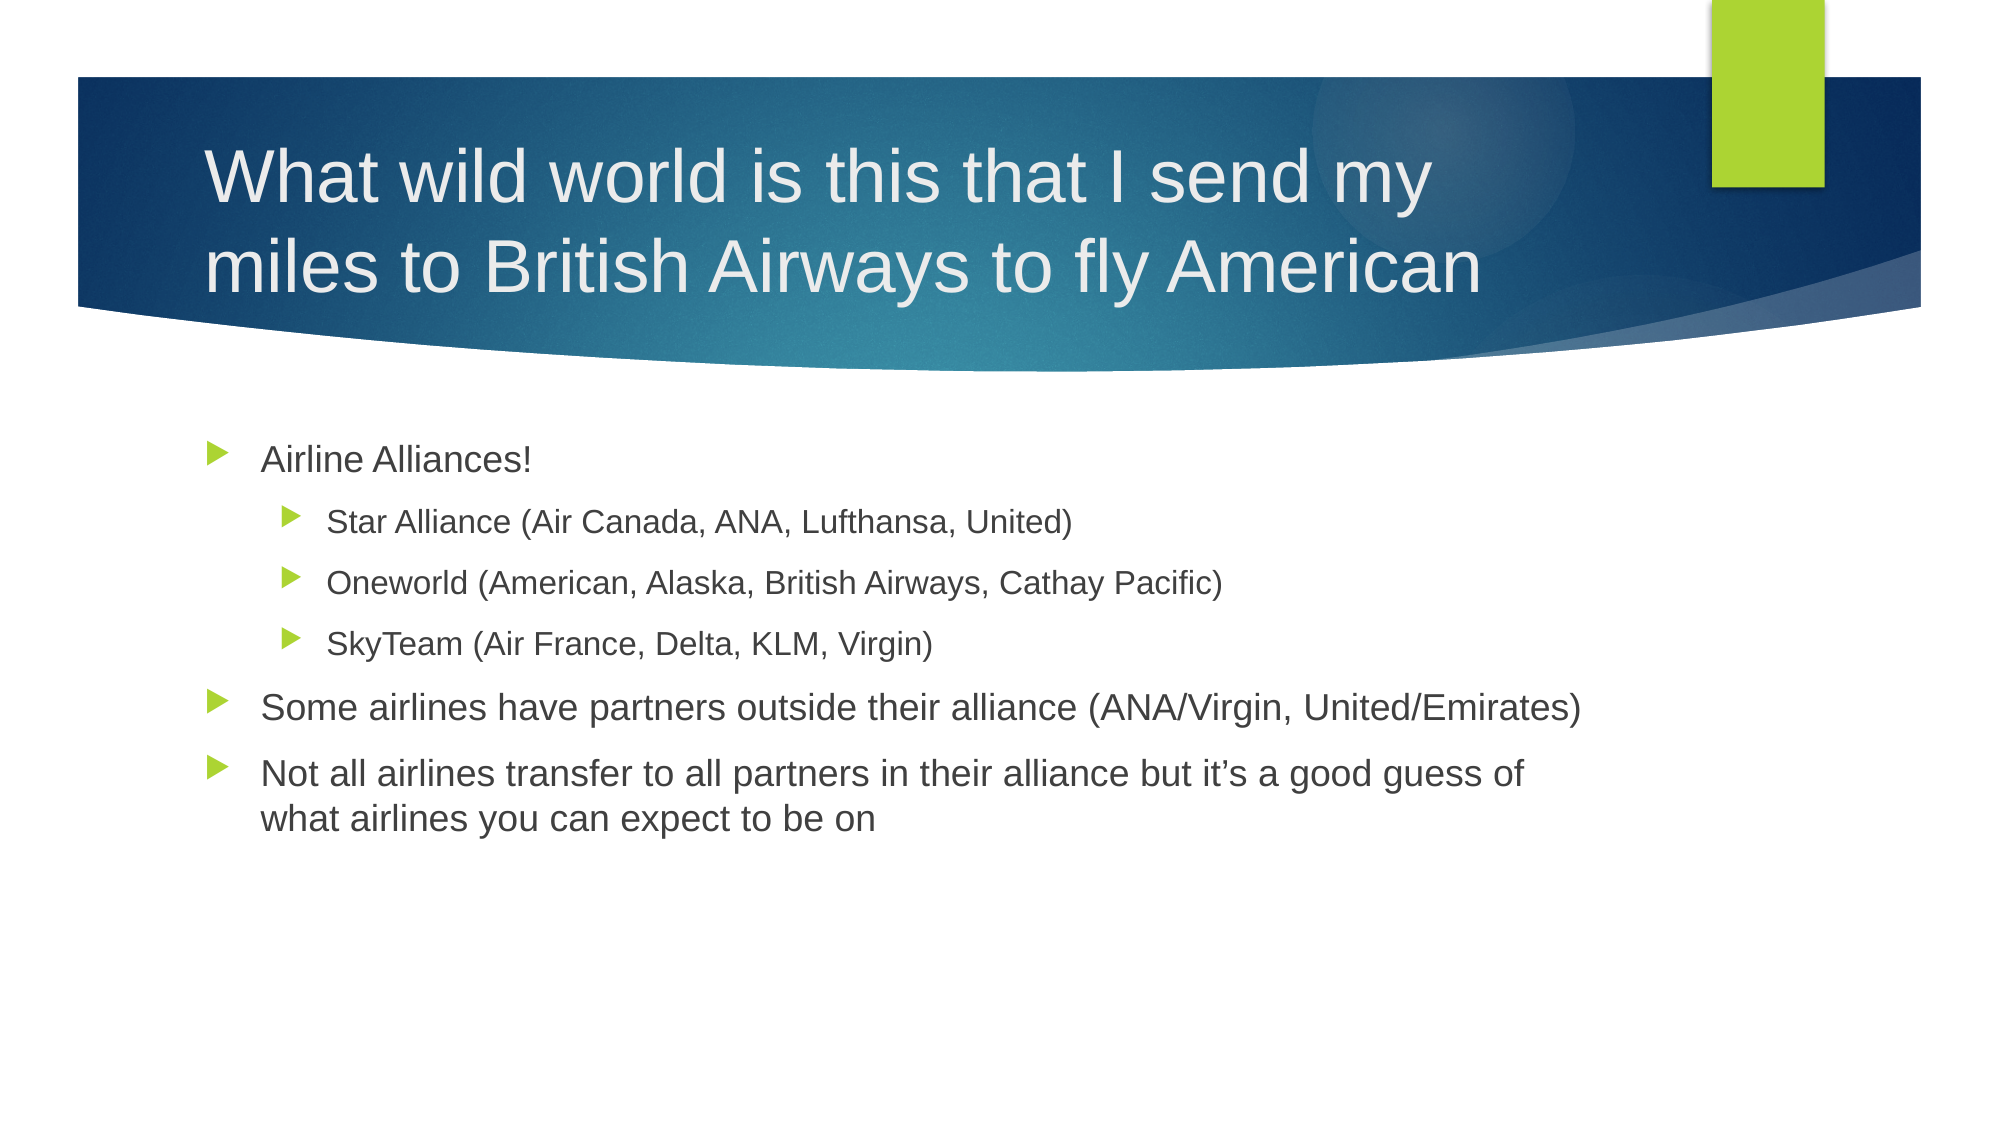

# What wild world is this that I send my miles to British Airways to fly American
Airline Alliances!
Star Alliance (Air Canada, ANA, Lufthansa, United)
Oneworld (American, Alaska, British Airways, Cathay Pacific)
SkyTeam (Air France, Delta, KLM, Virgin)
Some airlines have partners outside their alliance (ANA/Virgin, United/Emirates)
Not all airlines transfer to all partners in their alliance but it’s a good guess of what airlines you can expect to be on